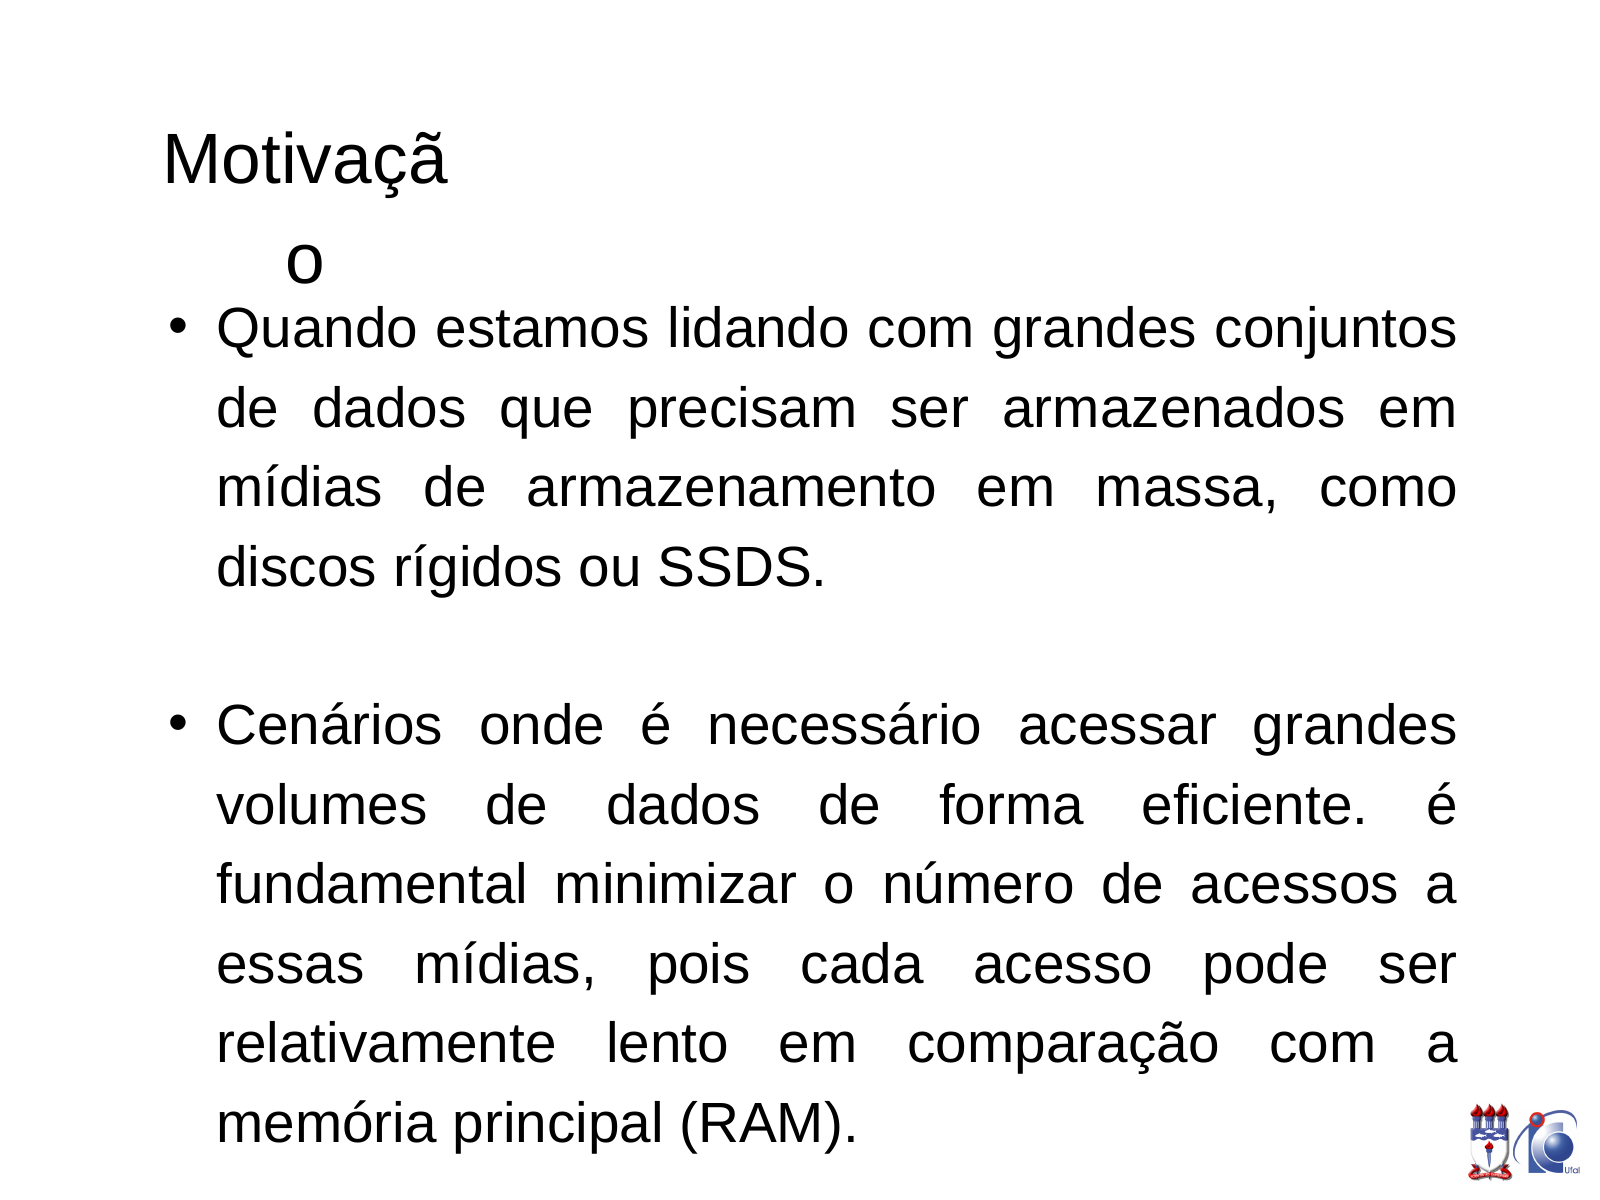

Motivação
Quando estamos lidando com grandes conjuntos de dados que precisam ser armazenados em mídias de armazenamento em massa, como discos rígidos ou SSDS.

Cenários onde é necessário acessar grandes volumes de dados de forma eficiente. é fundamental minimizar o número de acessos a essas mídias, pois cada acesso pode ser relativamente lento em comparação com a memória principal (RAM).